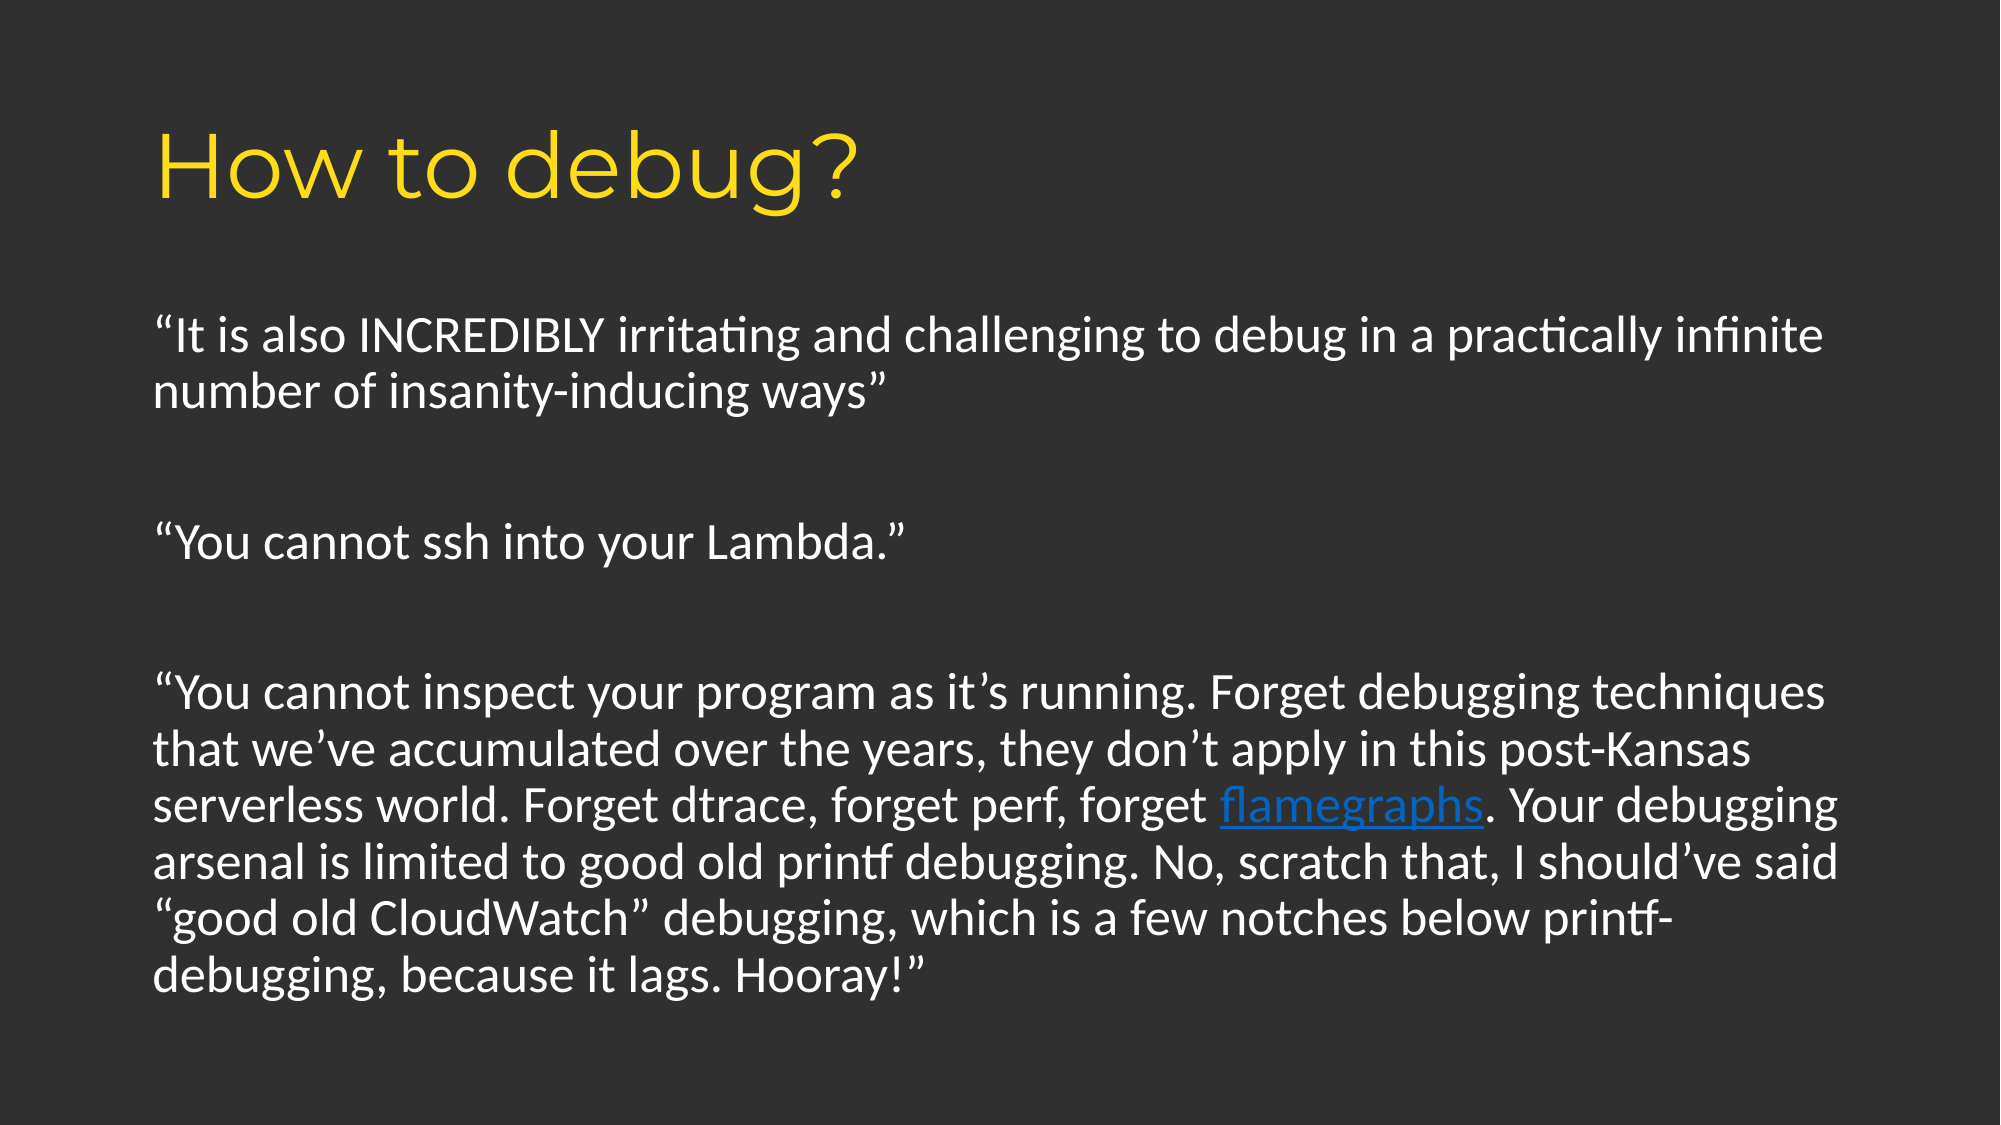

# How to debug?
“It is also INCREDIBLY irritating and challenging to debug in a practically infinite number of insanity-inducing ways”

“You cannot ssh into your Lambda.”

“You cannot inspect your program as it’s running. Forget debugging techniques that we’ve accumulated over the years, they don’t apply in this post-Kansas serverless world. Forget dtrace, forget perf, forget flamegraphs. Your debugging arsenal is limited to good old printf debugging. No, scratch that, I should’ve said “good old CloudWatch” debugging, which is a few notches below printf-debugging, because it lags. Hooray!”